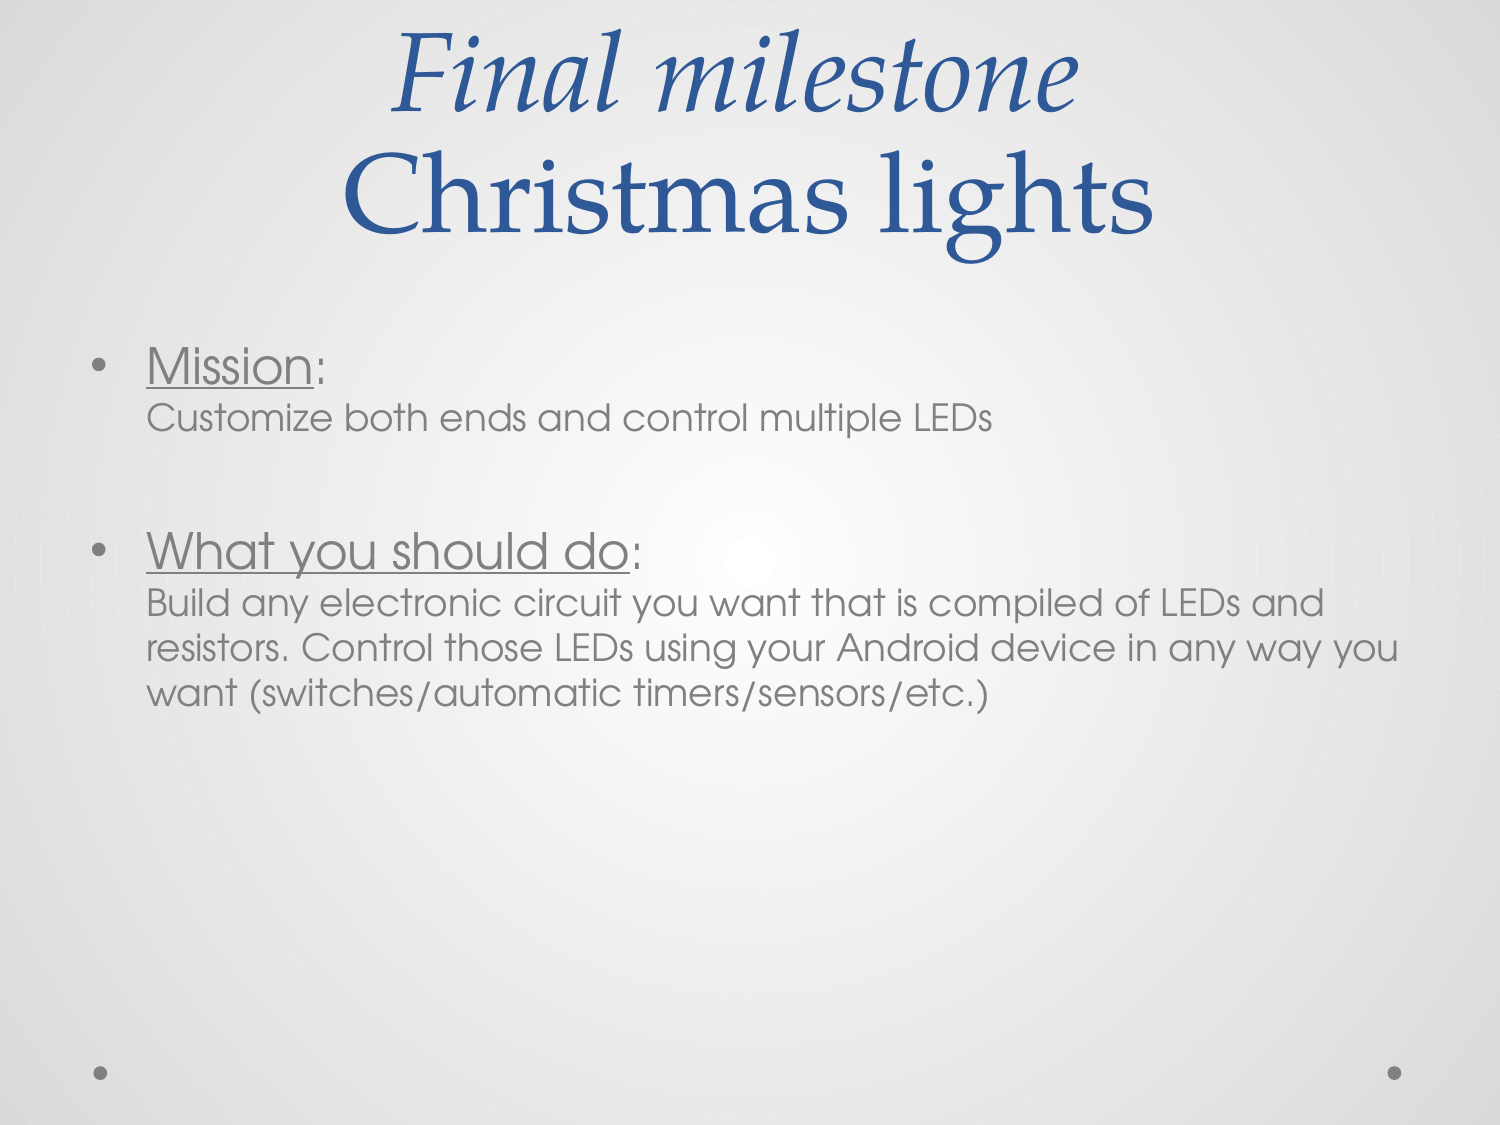

# Final milestone Christmas lights
Mission:
Customize both ends and control multiple LEDs

What you should do:
Build any electronic circuit you want that is compiled of LEDs and resistors. Control those LEDs using your Android device in any way you want (switches/automatic timers/sensors/etc.)